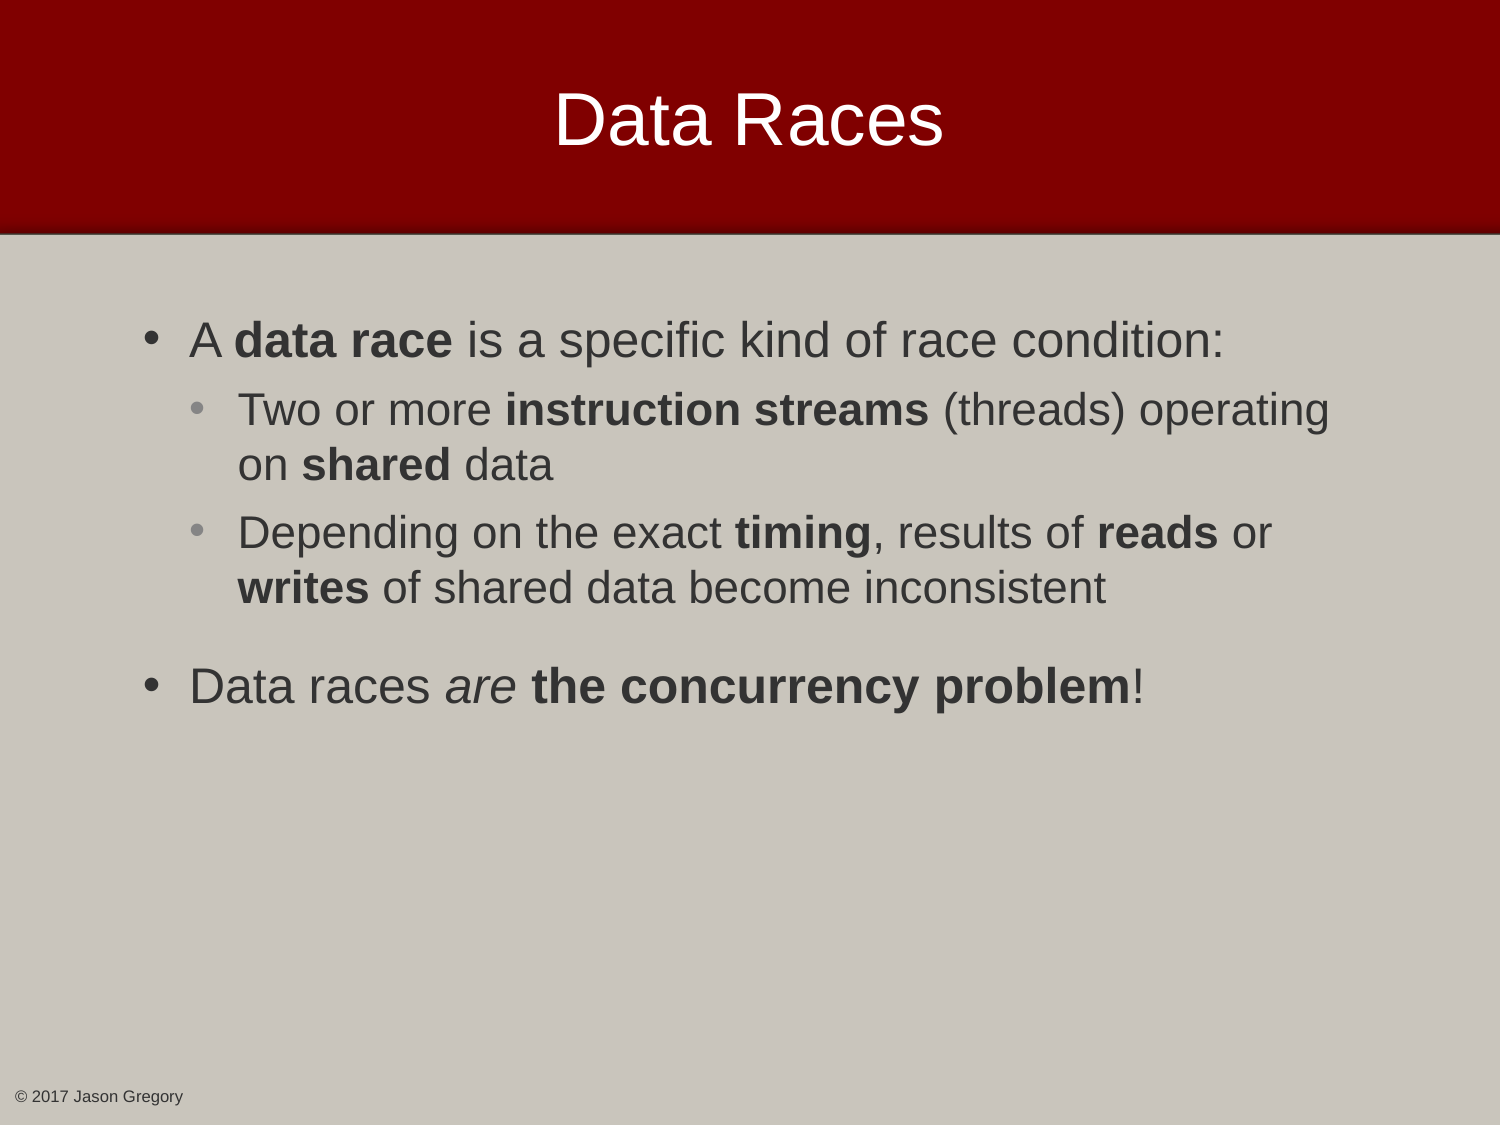

# Data Races
A data race is a specific kind of race condition:
Two or more instruction streams (threads) operating on shared data
Depending on the exact timing, results of reads or writes of shared data become inconsistent
Data races are the concurrency problem!
© 2017 Jason Gregory